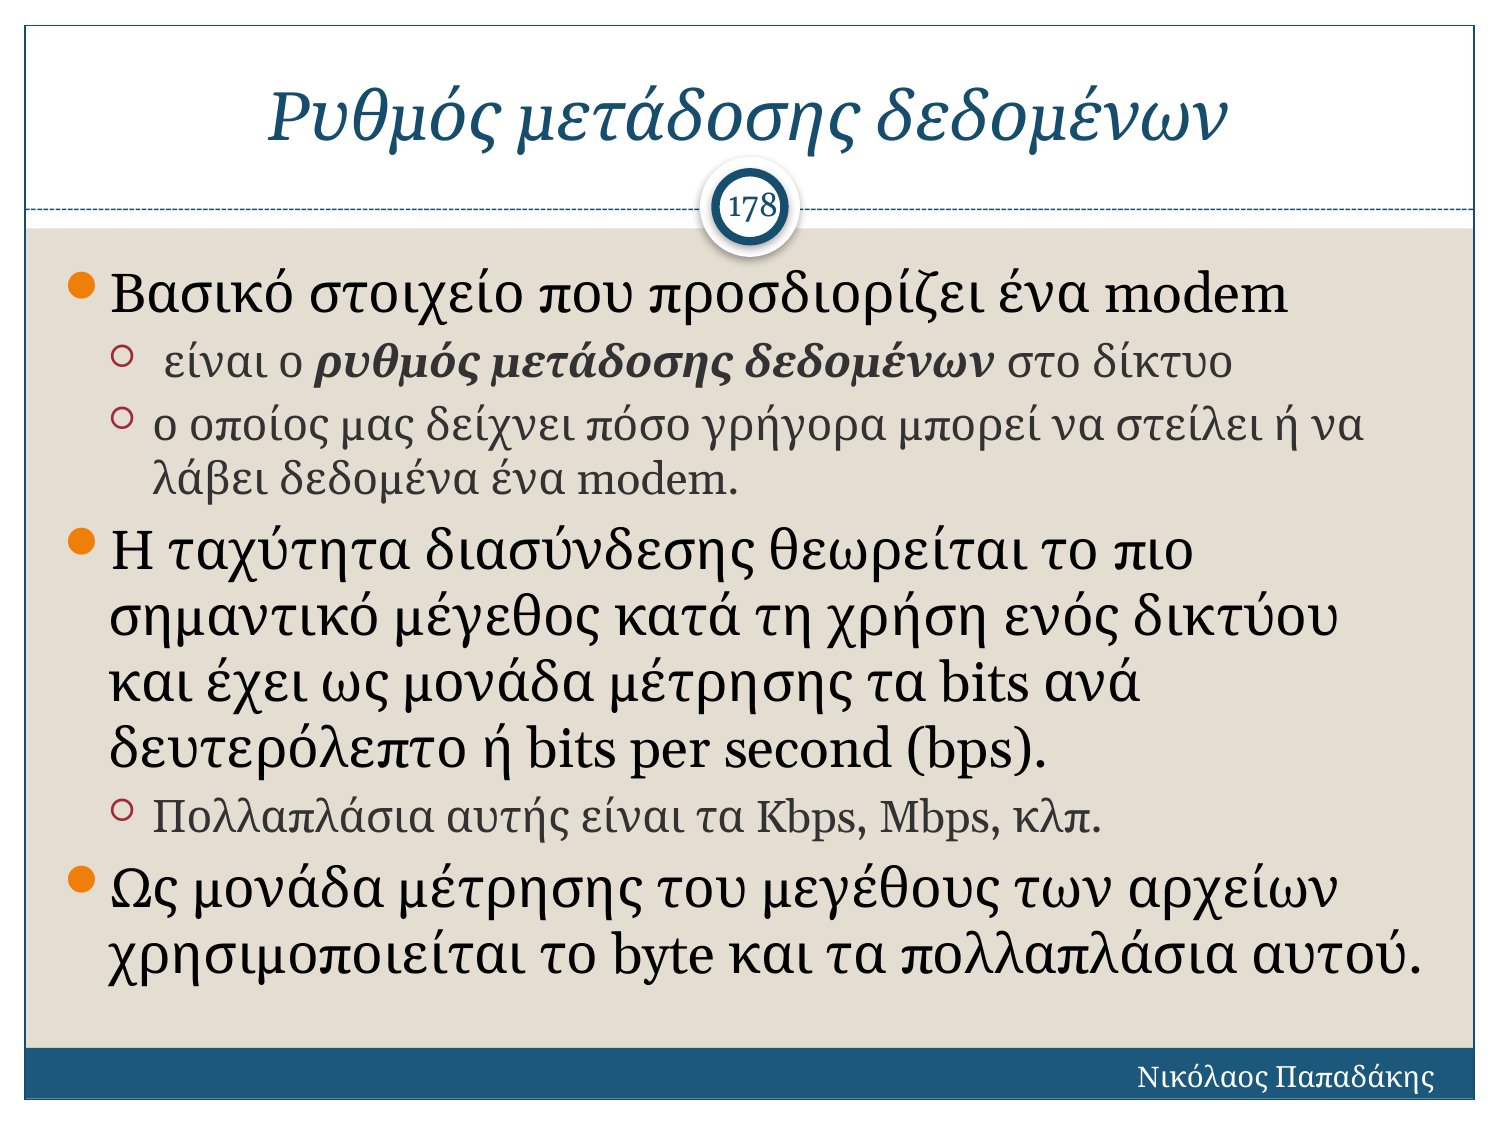

# Ρυθμός μετάδοσης δεδομένων
178
Βασικό στοιχείο που προσδιορίζει ένα modem
 είναι ο ρυθμός μετάδοσης δεδομένων στο δίκτυο
ο οποίος μας δείχνει πόσο γρήγορα μπορεί να στείλει ή να λάβει δεδομένα ένα modem.
Η ταχύτητα διασύνδεσης θεωρείται το πιο σημαντικό μέγεθος κατά τη χρήση ενός δικτύου και έχει ως μονάδα μέτρησης τα bits ανά δευτερόλεπτο ή bits per second (bps).
Πολλαπλάσια αυτής είναι τα Κbps, Mbps, κλπ.
Ως μονάδα μέτρησης του μεγέθους των αρχείων χρησιμοποιείται το byte και τα πολλαπλάσια αυτού.
Νικόλαος Παπαδάκης